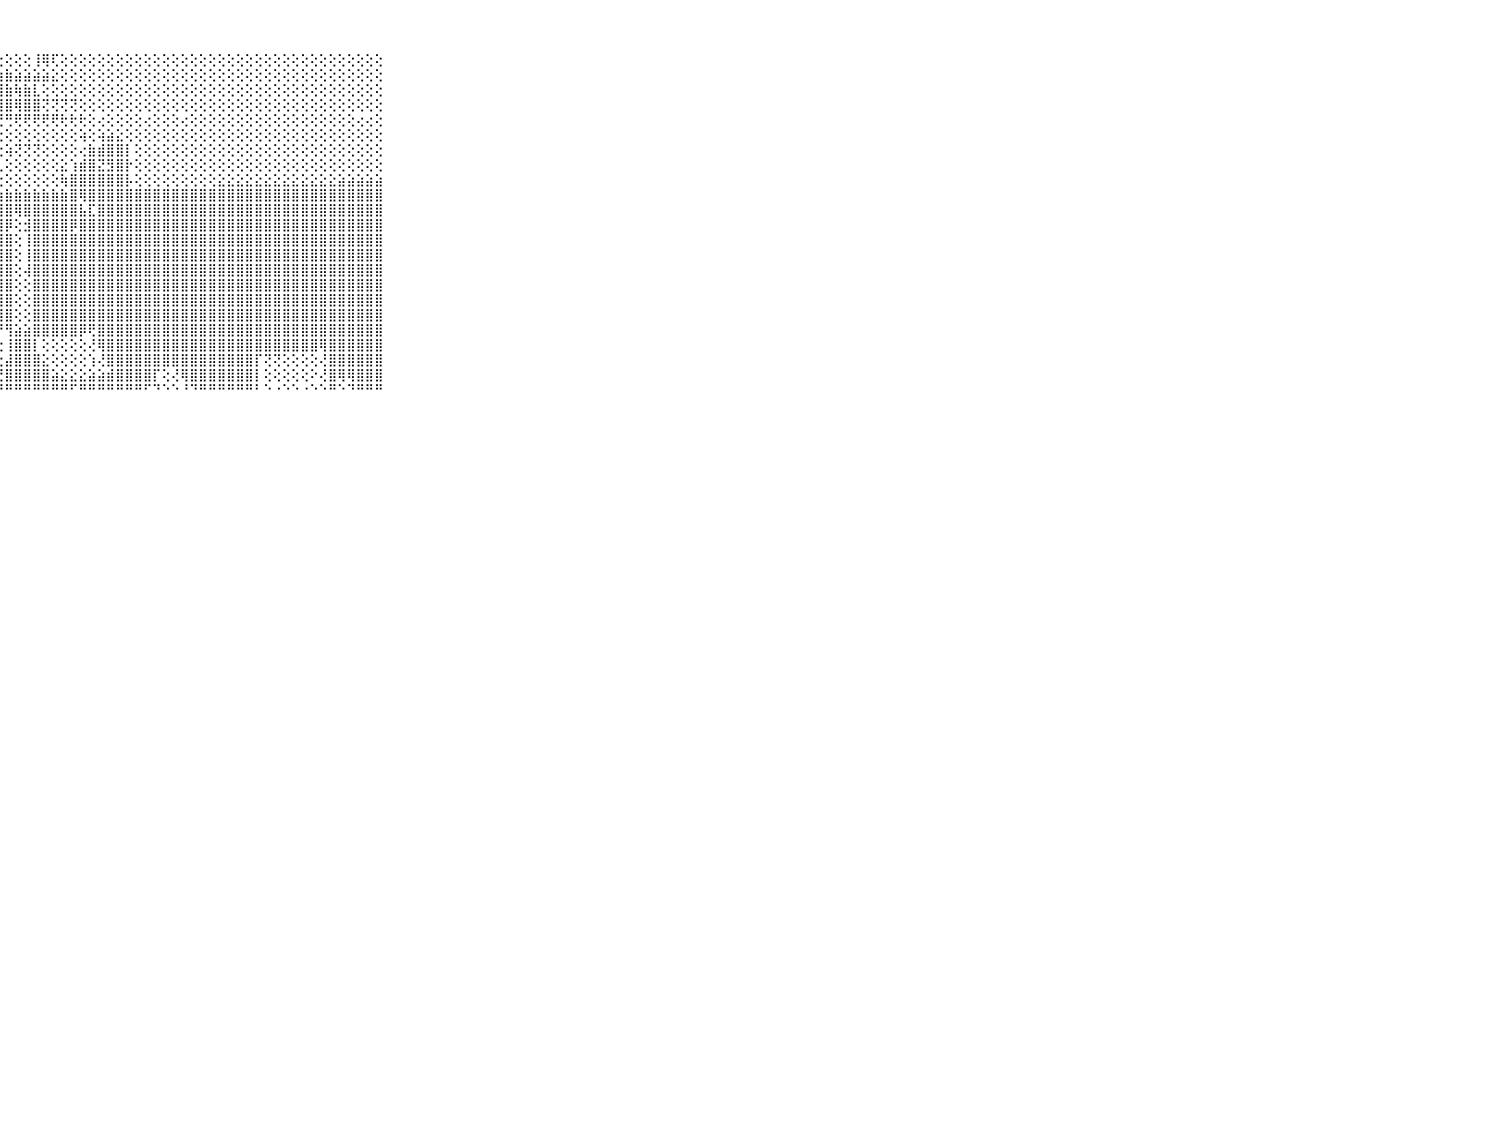

⠀⠀⠀⠀⠀⠀⠀⠀⠀⠀⠀⣿⣿⣿⣿⣿⣿⣿⣿⣿⣿⣿⣿⡿⢿⢟⢟⢕⢕⢕⢕⢸⢿⢏⢕⢕⢕⢕⢕⢕⢕⢕⢕⢕⢕⢕⢕⢕⢕⢕⢕⢕⢕⢕⢕⢕⢕⢕⢕⢕⢕⢕⢕⢕⢕⢕⢕⢕⢕⠀⠀⠀⠀⠀⠀⠀⠀⠀⠀⠀⠀
⠀⠀⠀⠀⠀⠀⠀⠀⠀⠀⠀⣿⣟⣟⣻⣿⢿⢿⢿⢿⢟⢟⢻⣿⣿⣷⣿⣷⣷⣵⣵⣵⣵⣕⢕⢕⢕⢕⢕⢕⢕⢕⢕⢕⢕⢕⢕⢕⢕⢕⢕⢕⢕⢕⢕⢕⢕⢕⢕⢕⢕⢕⢕⢕⢕⢕⢕⢕⢕⠀⠀⠀⠀⠀⠀⠀⠀⠀⠀⠀⠀
⠀⠀⠀⠀⠀⠀⠀⠀⠀⠀⠀⣿⣯⣽⣽⣽⡟⢕⢕⢕⢕⢕⣷⣿⣿⣿⣿⣿⣷⢷⣷⣇⢕⢕⢕⢕⢕⢕⢕⢕⢕⢕⢕⢕⢕⢕⢕⢕⢕⢕⢕⢕⢕⢕⢕⢕⢕⢕⢕⢕⢕⢕⢕⢕⢕⢕⢕⢕⢕⠀⠀⠀⠀⠀⠀⠀⠀⠀⠀⠀⠀
⠀⠀⠀⠀⠀⠀⠀⠀⠀⠀⠀⣿⣿⣟⣛⣓⡑⢑⢕⢕⢕⢸⣿⣿⣿⣿⣿⣿⣿⢿⣿⣿⢝⢝⢝⢝⢕⢕⢕⢕⢕⢕⢕⢕⢕⢕⢕⢕⢕⢕⢕⢕⢕⢕⢕⢕⢕⢕⢕⢕⢕⢕⢕⢕⢕⢕⢕⢕⢕⠀⠀⠀⠀⠀⠀⠀⠀⠀⠀⠀⠀
⠀⠀⠀⠀⠀⠀⠀⠀⠀⠀⠀⢈⢝⢙⢝⢝⢍⢍⢝⢍⢍⢍⢝⢝⢝⢝⢟⢟⢛⢟⢟⢟⢟⢟⢗⢗⢗⢕⢔⢕⢕⢕⢕⢔⢕⢕⢕⢔⢕⢕⢕⢕⢕⢕⢕⢕⢕⢕⢕⢕⢕⢕⢕⢕⢕⢕⢔⢔⢕⠀⠀⠀⠀⠀⠀⠀⠀⠀⠀⠀⠀
⠀⠀⠀⠀⠀⠀⠀⠀⠀⠀⠀⢔⢅⢕⢕⢕⢕⢕⢕⢕⢕⢕⢕⢕⢕⢕⢕⢕⢕⢕⢕⢕⢕⢕⢕⢕⢵⢕⢵⣵⣕⢕⢕⢕⢕⢕⢕⢕⢕⢕⢕⢕⢕⢕⢕⢕⢕⢕⢕⢕⢕⢕⢕⢕⢕⢕⢕⢕⢕⠀⠀⠀⠀⠀⠀⠀⠀⠀⠀⠀⠀
⠀⠀⠀⠀⠀⠀⠀⠀⠀⠀⠀⢅⢕⢕⢕⢕⢕⢕⢕⢕⢕⢕⢕⢕⢕⢕⢕⢕⢵⢝⢝⢝⢕⢕⢕⢕⢔⣷⣾⣿⣿⡇⢕⢕⢕⢕⢕⢕⢕⢕⢕⢕⢕⢕⢕⢕⢕⢕⢕⢕⢕⢕⢕⢕⢕⢕⢕⢕⢕⠀⠀⠀⠀⠀⠀⠀⠀⠀⠀⠀⠀
⠀⠀⠀⠀⠀⠀⠀⠀⠀⠀⠀⢵⢷⢷⢷⢷⢷⢧⢕⢕⢕⢕⢕⢕⢗⢷⢗⢇⢕⢕⢕⢕⢕⢕⣕⢱⣾⣿⣝⣻⣿⡗⢕⢕⢕⢕⢕⢕⢕⢕⢕⢕⢕⢕⢕⢕⢕⢕⢕⢕⢕⢕⢕⢕⢕⢕⢕⢕⢕⠀⠀⠀⠀⠀⠀⠀⠀⠀⠀⠀⠀
⠀⠀⠀⠀⠀⠀⠀⠀⠀⠀⠀⢕⢕⢕⢕⢕⢕⢕⢕⢕⢕⢕⢕⢕⢕⢕⢕⢕⢕⢕⢕⢕⢕⢕⢷⣿⣿⣿⣿⣿⣿⡧⢕⢕⢕⢕⢕⢕⢕⢕⢕⣕⣕⣕⣕⣕⣕⣕⣕⣕⣕⣕⣕⣕⣵⣵⣵⣵⣵⠀⠀⠀⠀⠀⠀⠀⠀⠀⠀⠀⠀
⠀⠀⠀⠀⠀⠀⠀⠀⠀⠀⠀⣵⣵⣵⣵⣵⣵⣵⣵⣵⣵⣵⣵⣷⣷⣷⣷⣷⣷⣷⣷⣷⣷⣷⣷⣿⢿⣿⣿⣿⣿⣿⣿⣿⣿⣿⣿⣿⣿⣿⣿⣿⣿⣿⣿⣿⣿⣿⣿⣿⣿⣿⣿⣿⣿⣿⣿⣿⣿⠀⠀⠀⠀⠀⠀⠀⠀⠀⠀⠀⠀
⠀⠀⠀⠀⠀⠀⠀⠀⠀⠀⠀⣿⣿⣿⣿⣿⣿⣿⣿⣿⣿⣿⣿⣿⣿⣿⣿⣿⣿⢿⣿⣿⣿⣿⣿⣿⣧⣏⣿⣿⣿⣿⣿⣿⣿⣿⣿⣿⣿⣿⣿⣿⣿⣿⣿⣿⣿⣿⣿⣿⣿⣿⣿⣿⣿⣿⣿⣿⣿⠀⠀⠀⠀⠀⠀⠀⠀⠀⠀⠀⠀
⠀⠀⠀⠀⠀⠀⠀⠀⠀⠀⠀⣿⣿⣿⣿⡇⢕⣹⣿⣿⣿⣿⣿⣿⣿⣿⣿⣿⡿⢕⣺⣿⣿⣿⣿⡿⣿⣿⣿⣿⣿⣿⣿⣿⣿⣿⣿⣿⣿⣿⣿⣿⣿⣿⣿⣿⣿⣿⣿⣿⣿⣿⣿⣿⣿⣿⣿⣿⣿⠀⠀⠀⠀⠀⠀⠀⠀⠀⠀⠀⠀
⠀⠀⠀⠀⠀⠀⠀⠀⠀⠀⠀⣿⣿⣿⣿⡇⢝⣻⣿⣿⣿⣿⣿⣿⣿⣿⣿⣿⣿⢕⢸⣿⣿⣿⣿⣿⣿⣿⣿⣿⣿⣿⣿⣿⣿⣿⣿⣿⣿⣿⣿⣿⣿⣿⣿⣿⣿⣿⣿⣿⣿⣿⣿⣿⣿⣿⣿⣿⣿⠀⠀⠀⠀⠀⠀⠀⠀⠀⠀⠀⠀
⠀⠀⠀⠀⠀⠀⠀⠀⠀⠀⠀⣿⣿⣿⣿⡇⢕⢹⣿⣿⣿⣿⣿⣿⣿⣿⣿⣿⣿⢕⢸⣿⣿⣿⣿⣿⣿⣿⣿⣿⣿⣿⣿⣿⣿⣿⣿⣿⣿⣿⣿⣿⣿⣿⣿⣿⣿⣿⣿⣿⣿⣿⣿⣿⣿⣿⣿⣿⣿⠀⠀⠀⠀⠀⠀⠀⠀⠀⠀⠀⠀
⠀⠀⠀⠀⠀⠀⠀⠀⠀⠀⠀⣿⣿⣿⣿⡇⢕⢸⣿⣿⣿⣿⣿⣿⣿⣿⣿⣿⣿⢕⢼⣿⣿⣿⣿⣿⣿⣿⣿⣿⣿⣿⣿⣿⣿⣿⣿⣿⣿⣿⣿⣿⣿⣿⣿⣿⣿⣿⣿⣿⣿⣿⣿⣿⣿⣿⣿⣿⣿⠀⠀⠀⠀⠀⠀⠀⠀⠀⠀⠀⠀
⠀⠀⠀⠀⠀⠀⠀⠀⠀⠀⠀⣿⣿⣿⣿⡇⢕⢸⣿⣿⣿⣿⣿⣿⣿⣿⣿⣿⣿⢕⢕⣿⣿⣿⣿⣿⣿⣿⣿⣿⣿⣿⣿⣿⣿⣿⣿⣿⣿⣿⣿⣿⣿⣿⣿⣿⣿⣿⣿⣿⣿⣿⣿⣿⣿⣿⣿⣿⣿⠀⠀⠀⠀⠀⠀⠀⠀⠀⠀⠀⠀
⠀⠀⠀⠀⠀⠀⠀⠀⠀⠀⠀⣿⣿⣿⣿⡇⢕⢸⣿⣿⣿⣿⣿⣿⣿⣿⣿⣿⣿⢕⢕⣿⣿⣿⣿⣿⣿⣿⣿⣿⣿⣿⣿⣿⣿⣿⣿⣿⣿⣿⣿⣿⣿⣿⣿⣿⣿⣿⣿⣿⣿⣿⣿⣿⣿⣿⣿⣿⣿⠀⠀⠀⠀⠀⠀⠀⠀⠀⠀⠀⠀
⠀⠀⠀⠀⠀⠀⠀⠀⠀⠀⠀⣿⣿⣿⣿⣇⢕⢸⣿⣿⣿⣿⣿⣿⣿⣿⣿⣿⣿⢕⢕⣿⣿⣿⣿⣿⣿⣿⣿⣿⣿⣿⣿⣿⣿⣿⣿⣿⣿⣿⣿⣿⣿⣿⣿⣿⣿⣿⣿⣿⣿⣿⣿⣿⣿⣿⣿⣿⣿⠀⠀⠀⠀⠀⠀⠀⠀⠀⠀⠀⠀
⠀⠀⠀⠀⠀⠀⠀⠀⠀⠀⠀⣿⣿⣿⣿⣇⢕⢸⣿⣿⣿⣿⣿⣿⣿⣿⣿⡟⢻⣵⣵⣿⣿⣿⣿⣿⡿⢟⣿⣿⣿⣿⣿⣿⣿⣿⣿⣿⣿⣿⣿⣿⣿⣿⣿⣿⣿⣿⣿⣿⣿⣿⣿⣿⣿⣿⣿⣿⣿⠀⠀⠀⠀⠀⠀⠀⠀⠀⠀⠀⠀
⠀⠀⠀⠀⠀⠀⠀⠀⠀⠀⠀⣿⣿⣿⣿⣷⣵⣾⣿⣿⣿⣷⣿⣿⣿⣿⡿⢕⢸⣿⣿⡇⢕⢕⢕⢕⢕⢜⢿⣿⣿⣿⣿⣿⣿⣿⣿⣿⣿⣿⣿⣿⣿⣿⣿⣿⣿⣿⣿⣿⣿⣿⢿⣿⣿⣿⣿⣿⣿⠀⠀⠀⠀⠀⠀⠀⠀⠀⠀⠀⠀
⠀⠀⠀⠀⠀⠀⠀⠀⠀⠀⠀⣿⣿⣿⣿⣿⣿⣿⣿⣿⣿⣿⣿⣿⣿⢏⢕⢕⣼⣿⣿⣿⣕⢕⢕⢕⢕⢱⢜⣿⣿⣿⣿⣿⣿⣿⣿⣿⣿⣿⣿⣿⣿⣿⣿⡏⢝⢝⢕⢕⢕⢕⢜⣿⣿⣿⣿⣿⣿⠀⠀⠀⠀⠀⠀⠀⠀⠀⠀⠀⠀
⠀⠀⠀⠀⠀⠀⠀⠀⠀⠀⠀⣿⣿⣿⣿⣿⣿⣿⣿⣿⣿⣿⣿⣿⣧⡕⢕⢝⣿⣿⣿⣿⣿⣵⣕⣕⣕⣵⣵⣾⣿⣿⣿⣿⡏⢕⢜⢿⣿⣿⣿⣿⣿⣿⣿⡇⢕⢕⢕⢕⢕⠕⢜⣿⢿⢿⣿⣿⣿⠀⠀⠀⠀⠀⠀⠀⠀⠀⠀⠀⠀
⠀⠀⠀⠀⠀⠀⠀⠀⠀⠀⠀⠛⠛⠛⠛⠛⠛⠛⠛⠛⠛⠛⠛⠋⠙⠙⠛⠛⠛⠛⠛⠛⠛⠛⠛⠋⠛⠛⠛⠛⠛⠛⠛⠋⠙⠑⠑⠘⠙⠛⠛⠛⠛⠛⠛⠃⠑⠐⠑⠑⠐⠑⠑⠛⠑⠙⠛⠛⠛⠀⠀⠀⠀⠀⠀⠀⠀⠀⠀⠀⠀